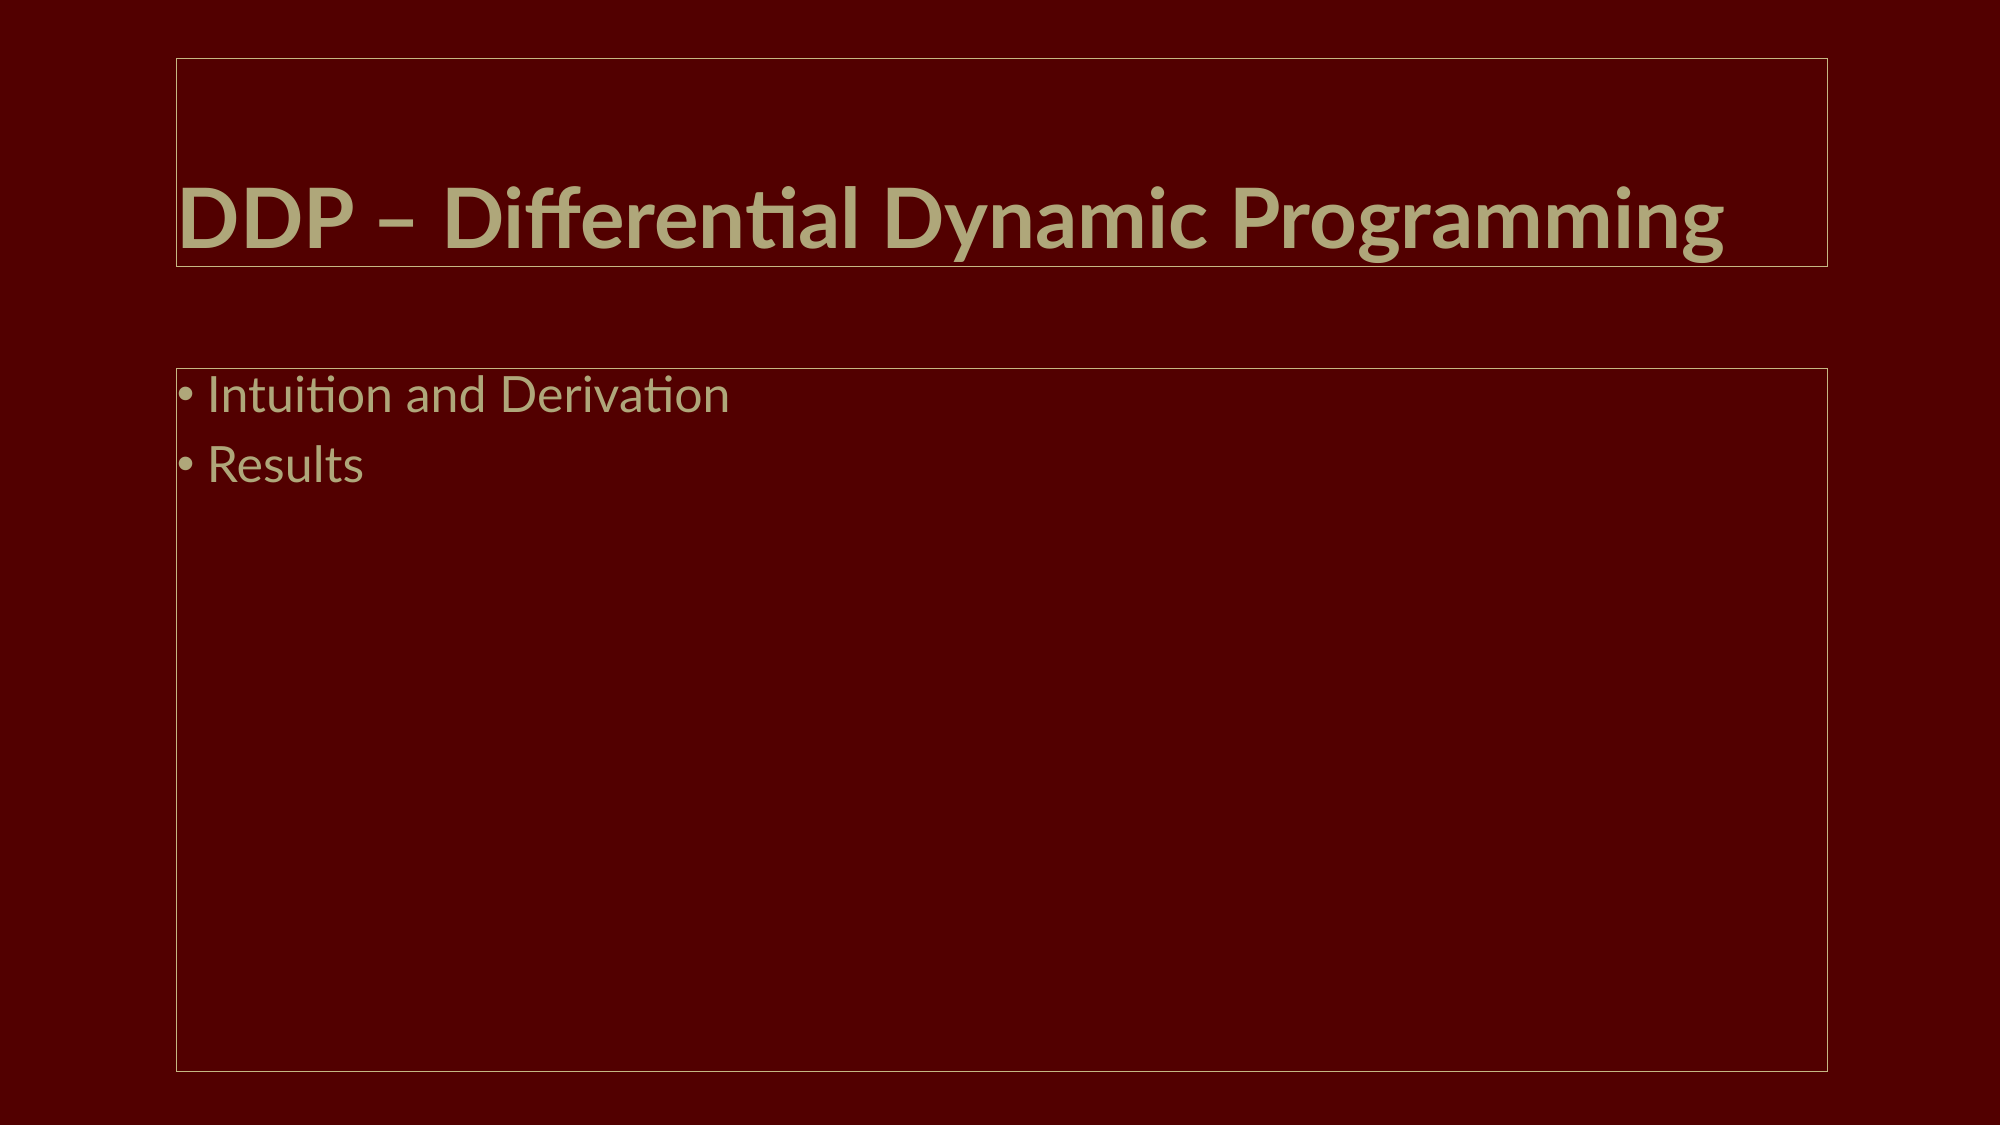

# DDP – Differential Dynamic Programming
Intuition and Derivation
Results